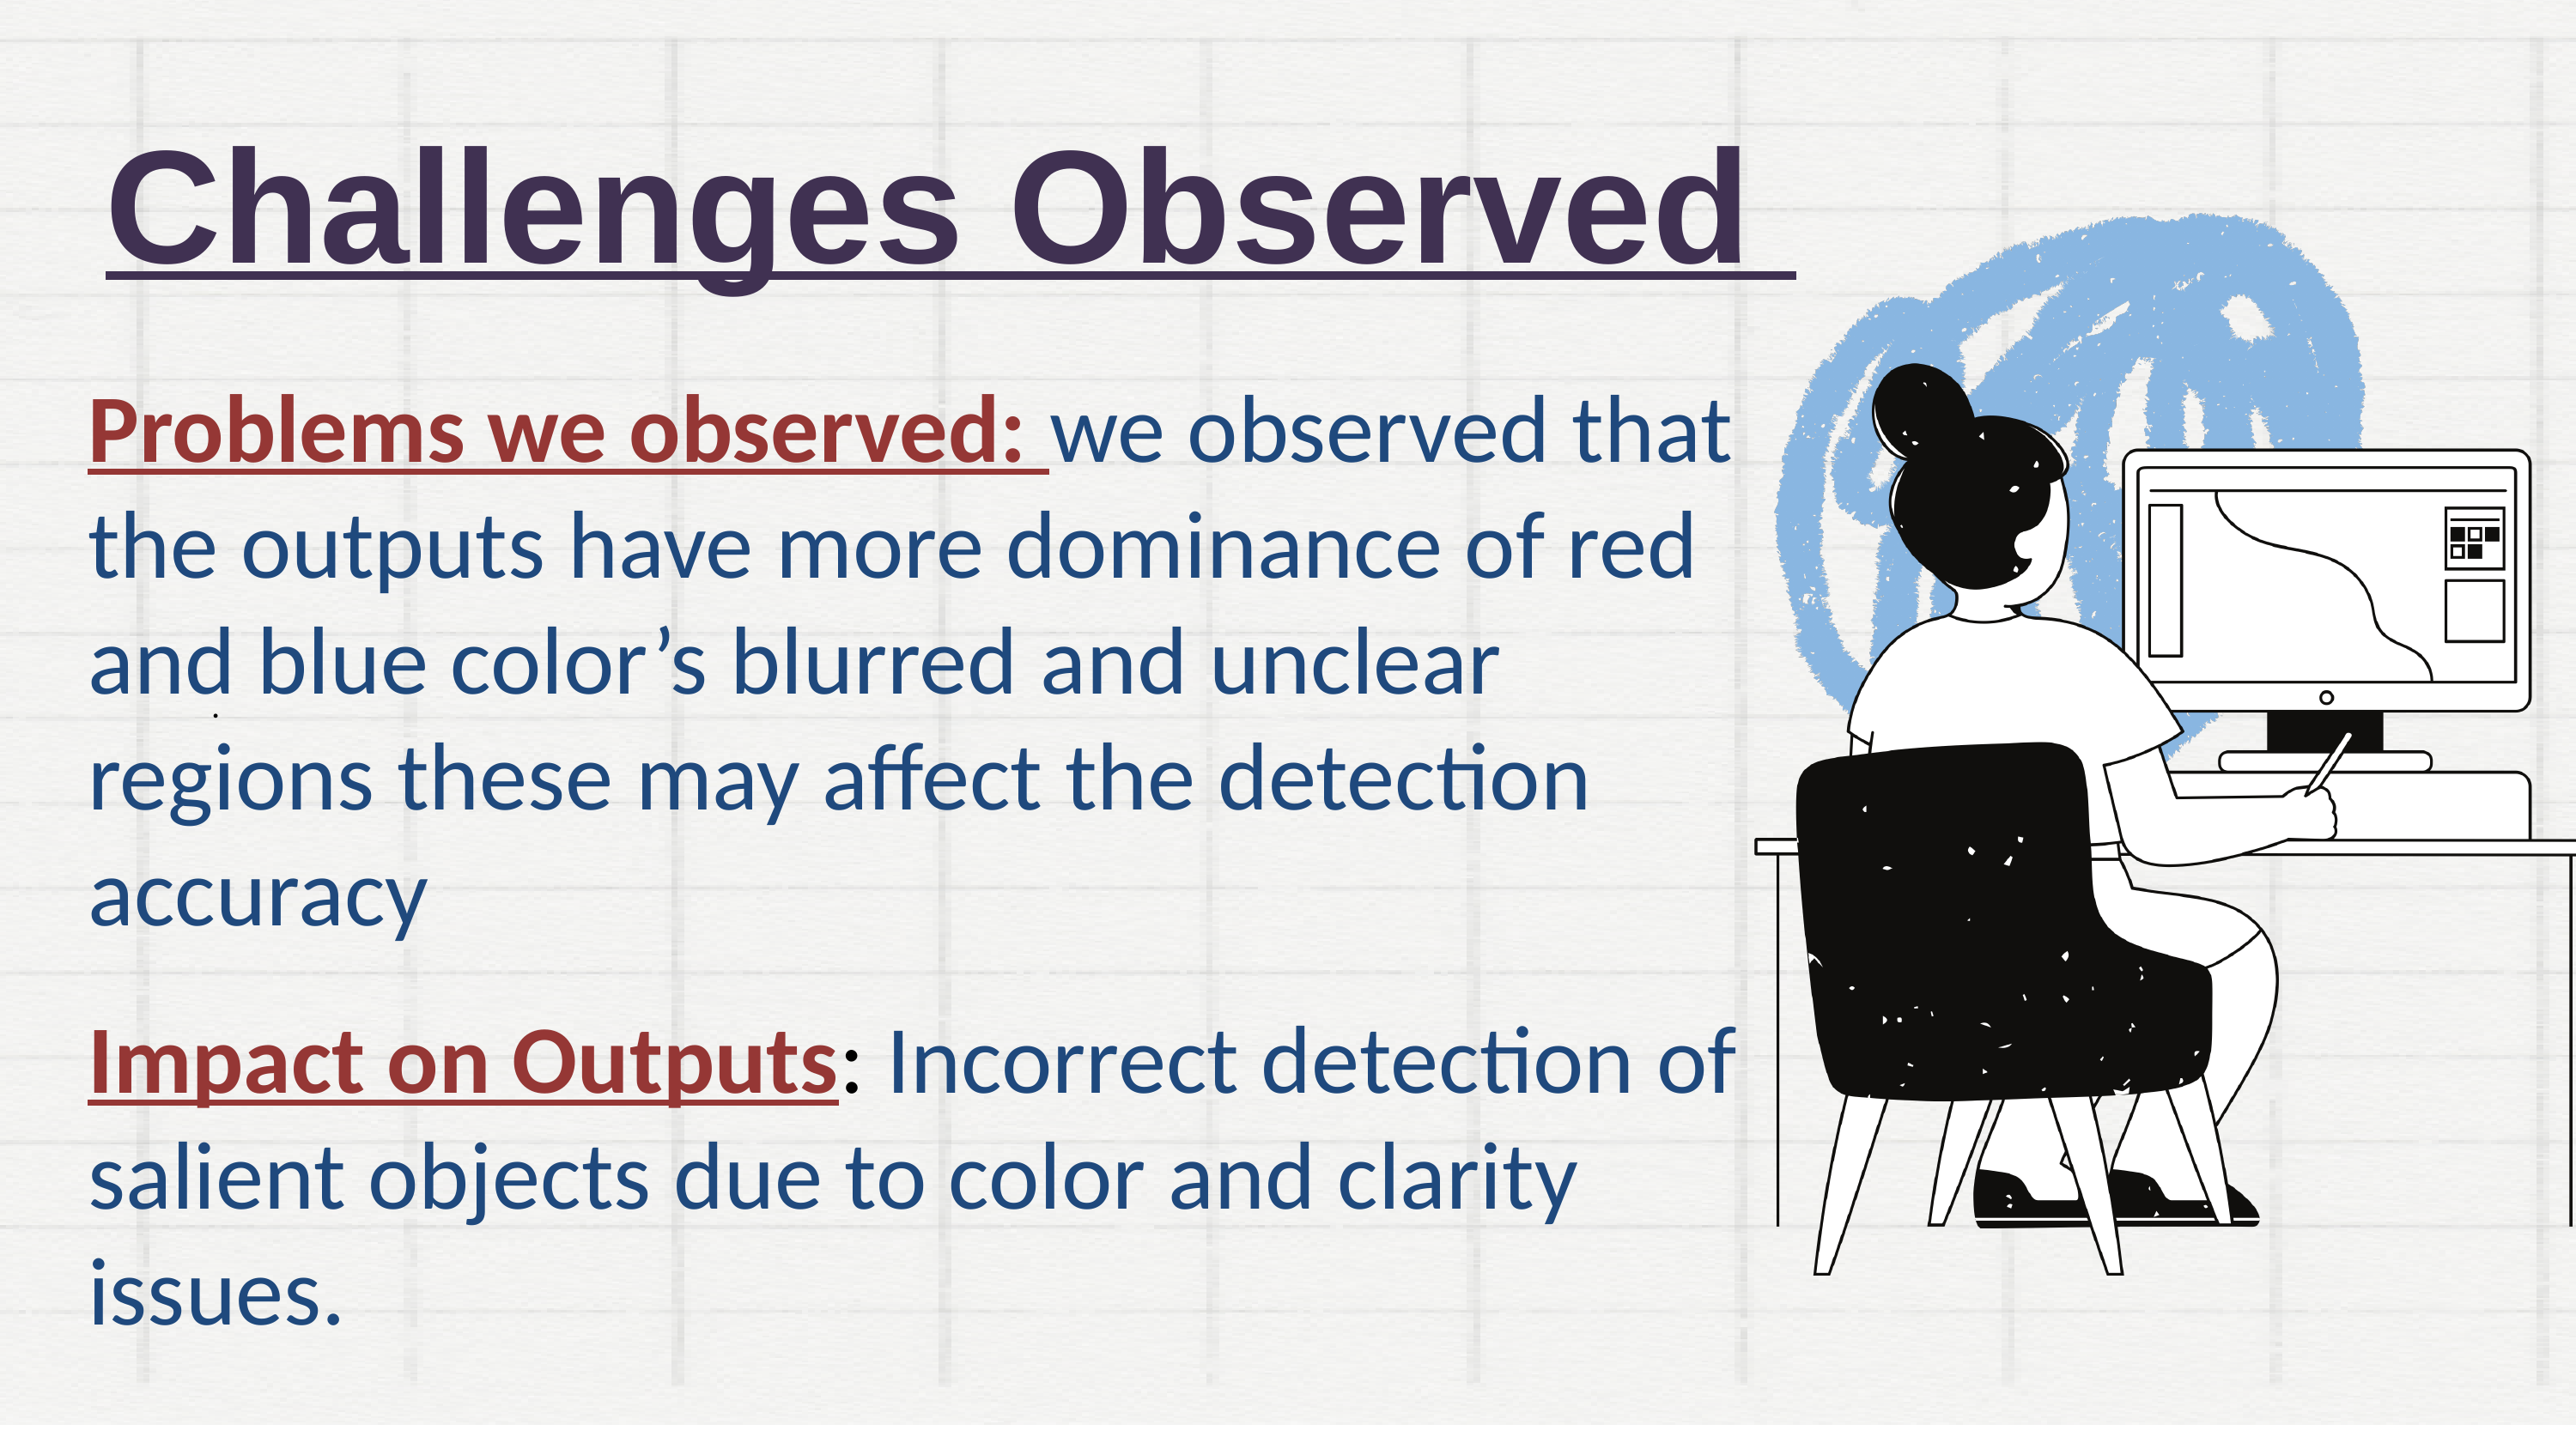

Challenges Observed

Problems we observed: we observed that the outputs have more dominance of red and blue color’s blurred and unclear regions these may affect the detection accuracy

Impact on Outputs: Incorrect detection of salient objects due to color and clarity issues.
.